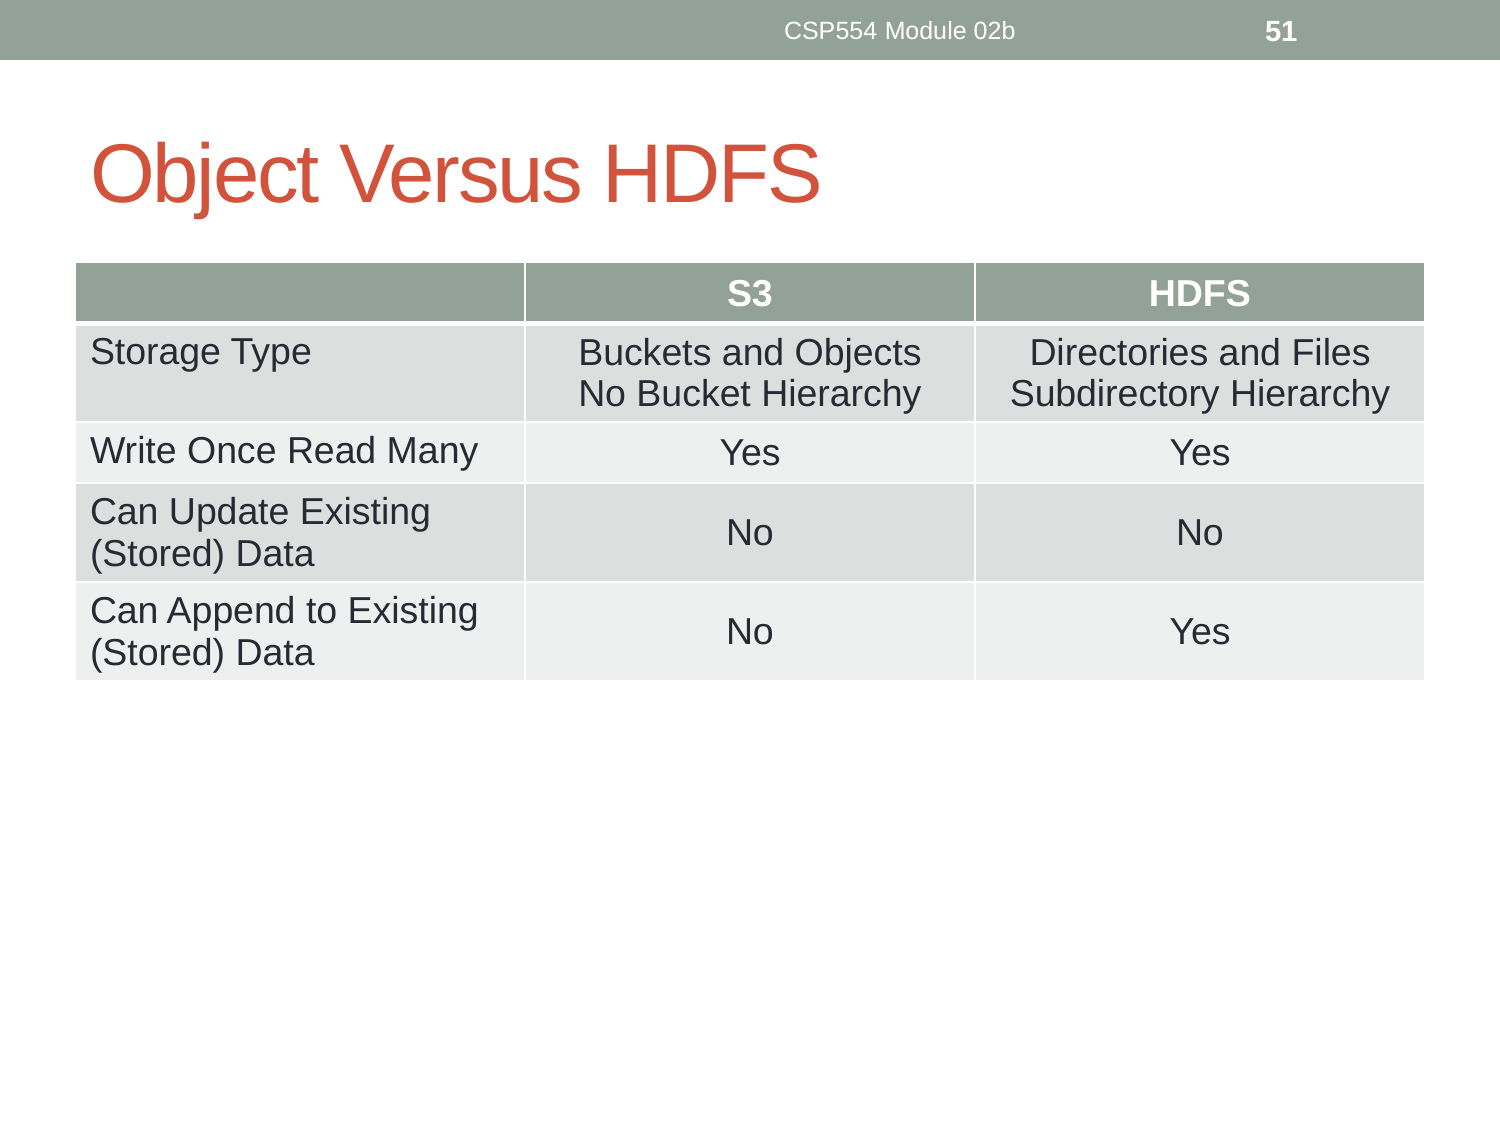

CSP554 Module 02b
51
# Object Versus HDFS
|  | S3 | HDFS |
| --- | --- | --- |
| Storage Type | Buckets and Objects No Bucket Hierarchy | Directories and Files Subdirectory Hierarchy |
| Write Once Read Many | Yes | Yes |
| Can Update Existing (Stored) Data | No | No |
| Can Append to Existing (Stored) Data | No | Yes |